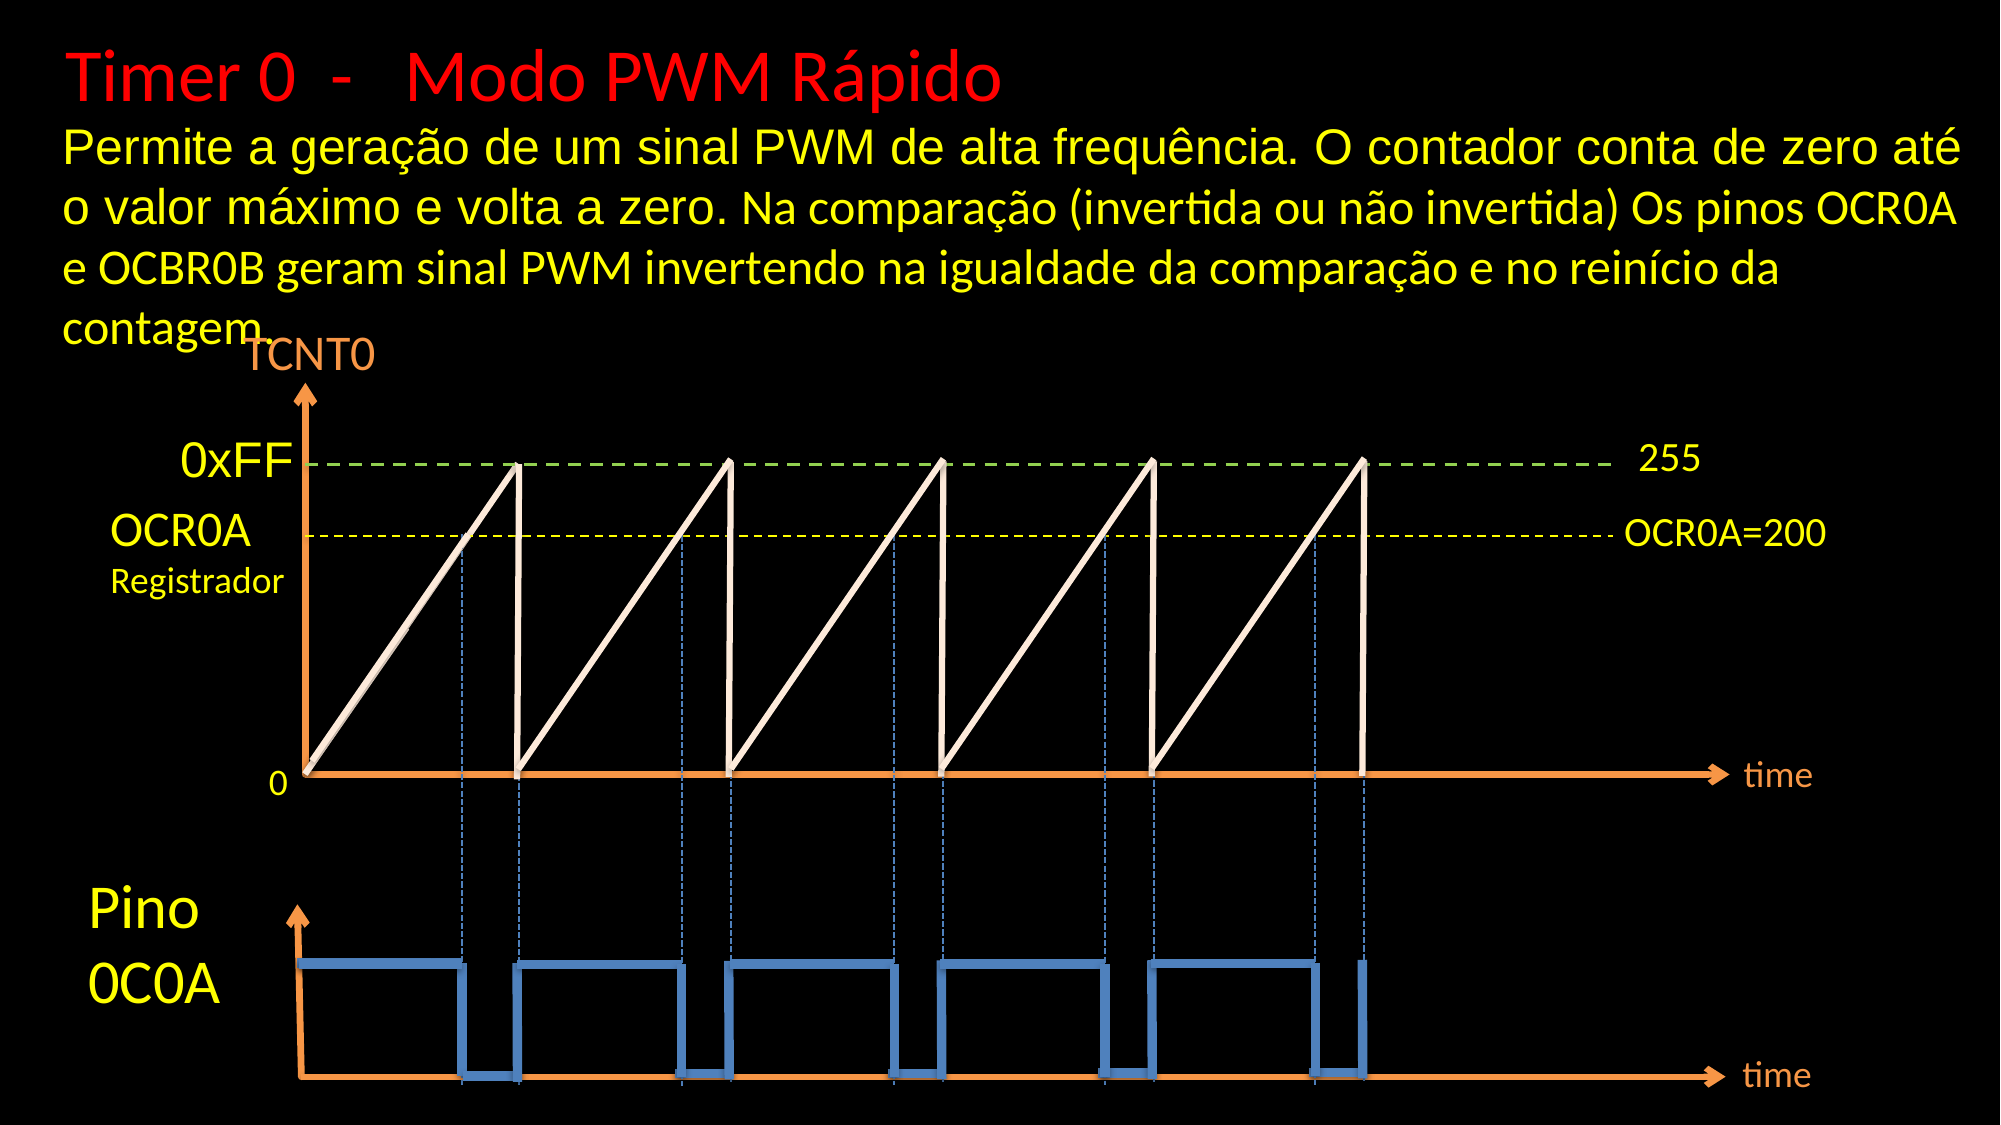

Timer 0  -   Modo PWM Rápido
Permite a geração de um sinal PWM de alta frequência. O contador conta de zero até o valor máximo e volta a zero. Na comparação (invertida ou não invertida) Os pinos OCR0A e OCBR0B geram sinal PWM invertendo na igualdade da comparação e no reinício da contagem.
TCNT0
0xFF
255
OCR0A=200
OCR0A
Registrador
time
0
Pino
0C0A
time